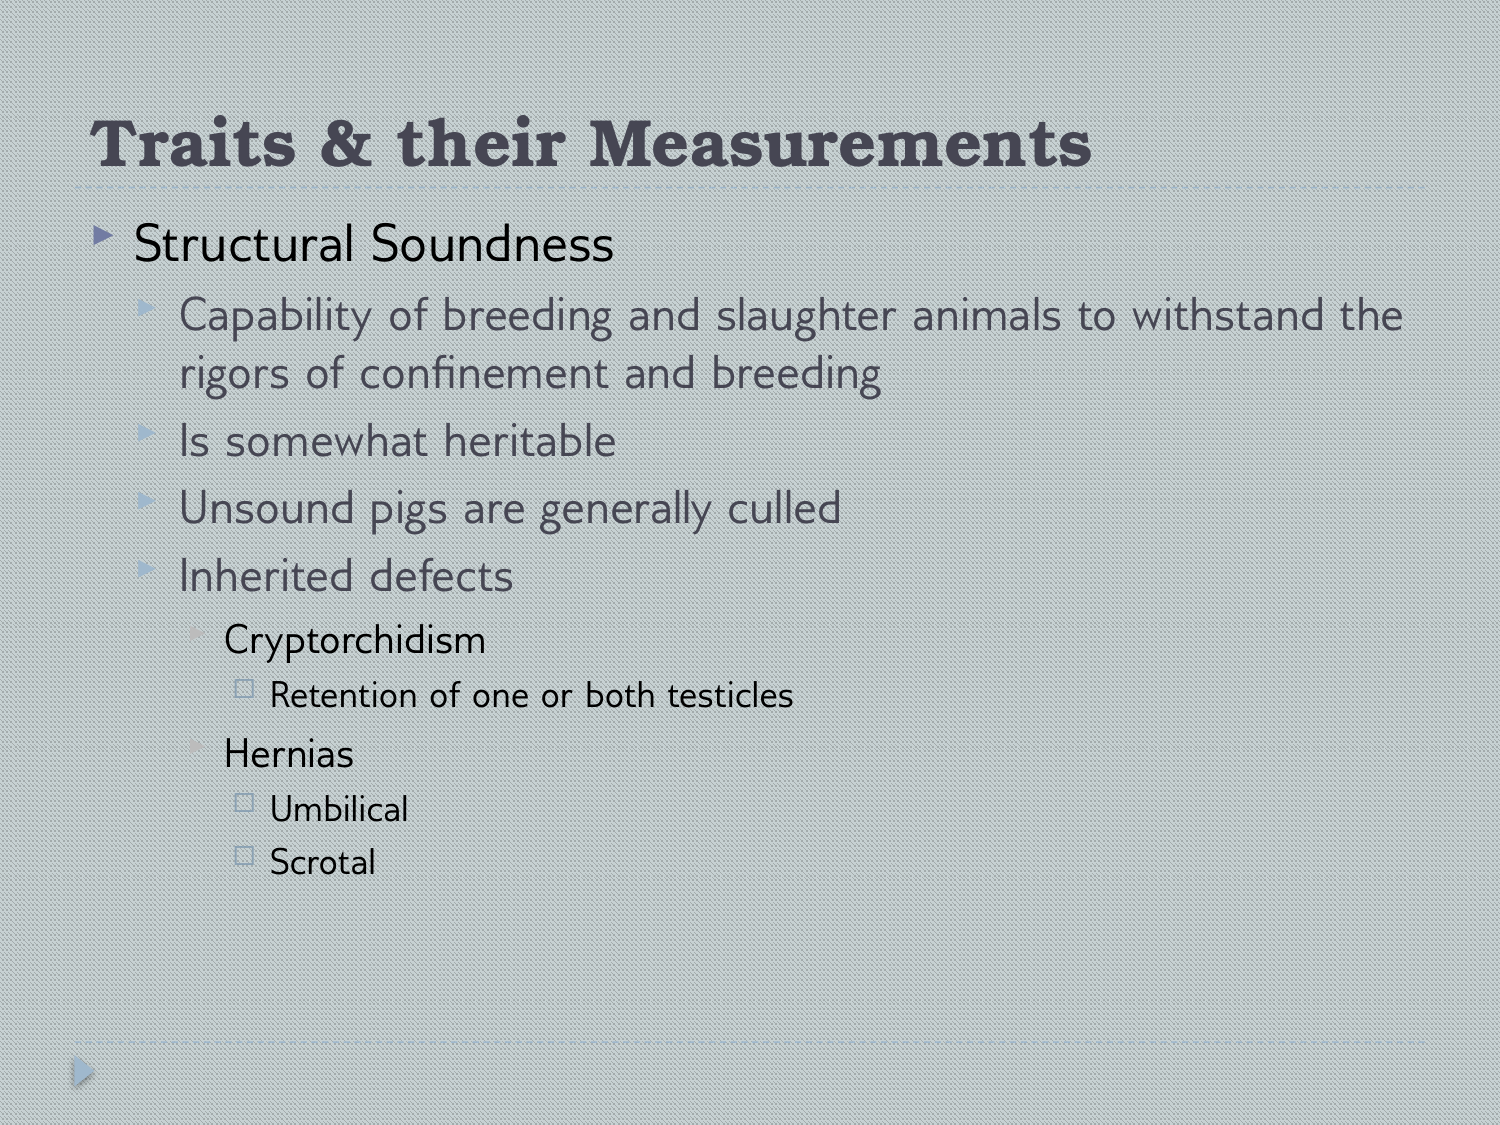

# Traits & their Measurements
Structural Soundness
Capability of breeding and slaughter animals to withstand the rigors of confinement and breeding
Is somewhat heritable
Unsound pigs are generally culled
Inherited defects
Cryptorchidism
Retention of one or both testicles
Hernias
Umbilical
Scrotal